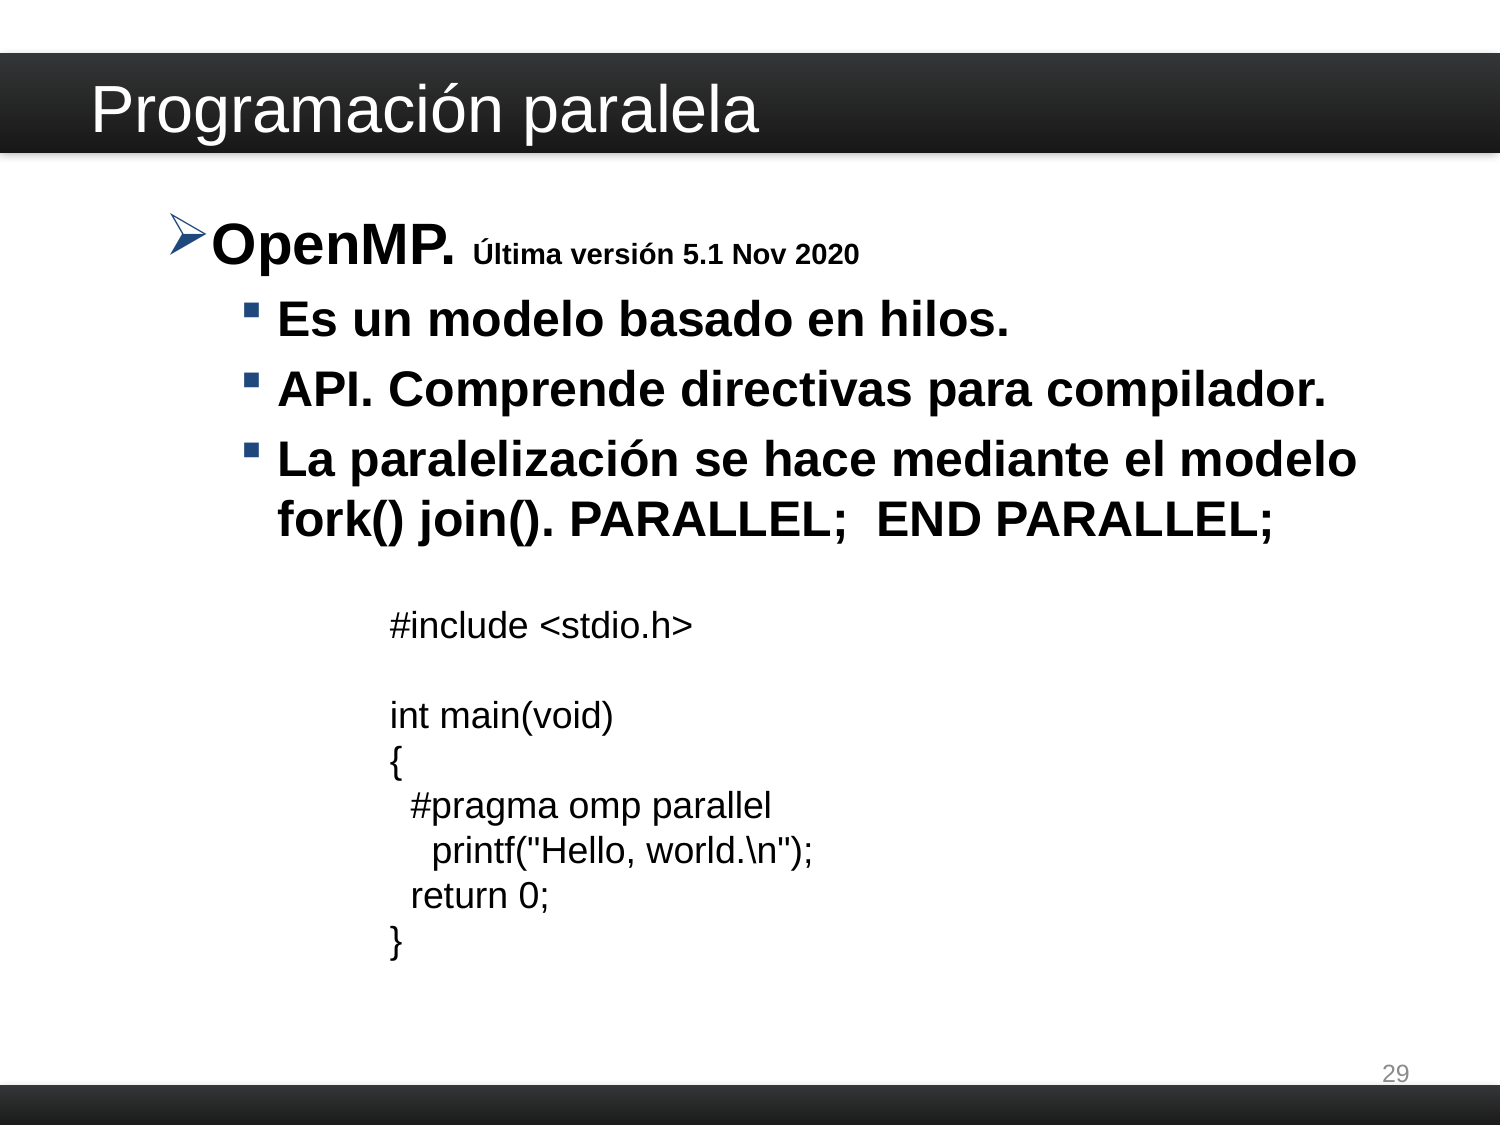

# Programación paralela
OpenMP. Última versión 5.1 Nov 2020
Es un modelo basado en hilos.
API. Comprende directivas para compilador.
La paralelización se hace mediante el modelo fork() join(). PARALLEL;  END PARALLEL;

#include <stdio.h>

int main(void)
{
  #pragma omp parallel
    printf("Hello, world.\n");
  return 0;
}
29